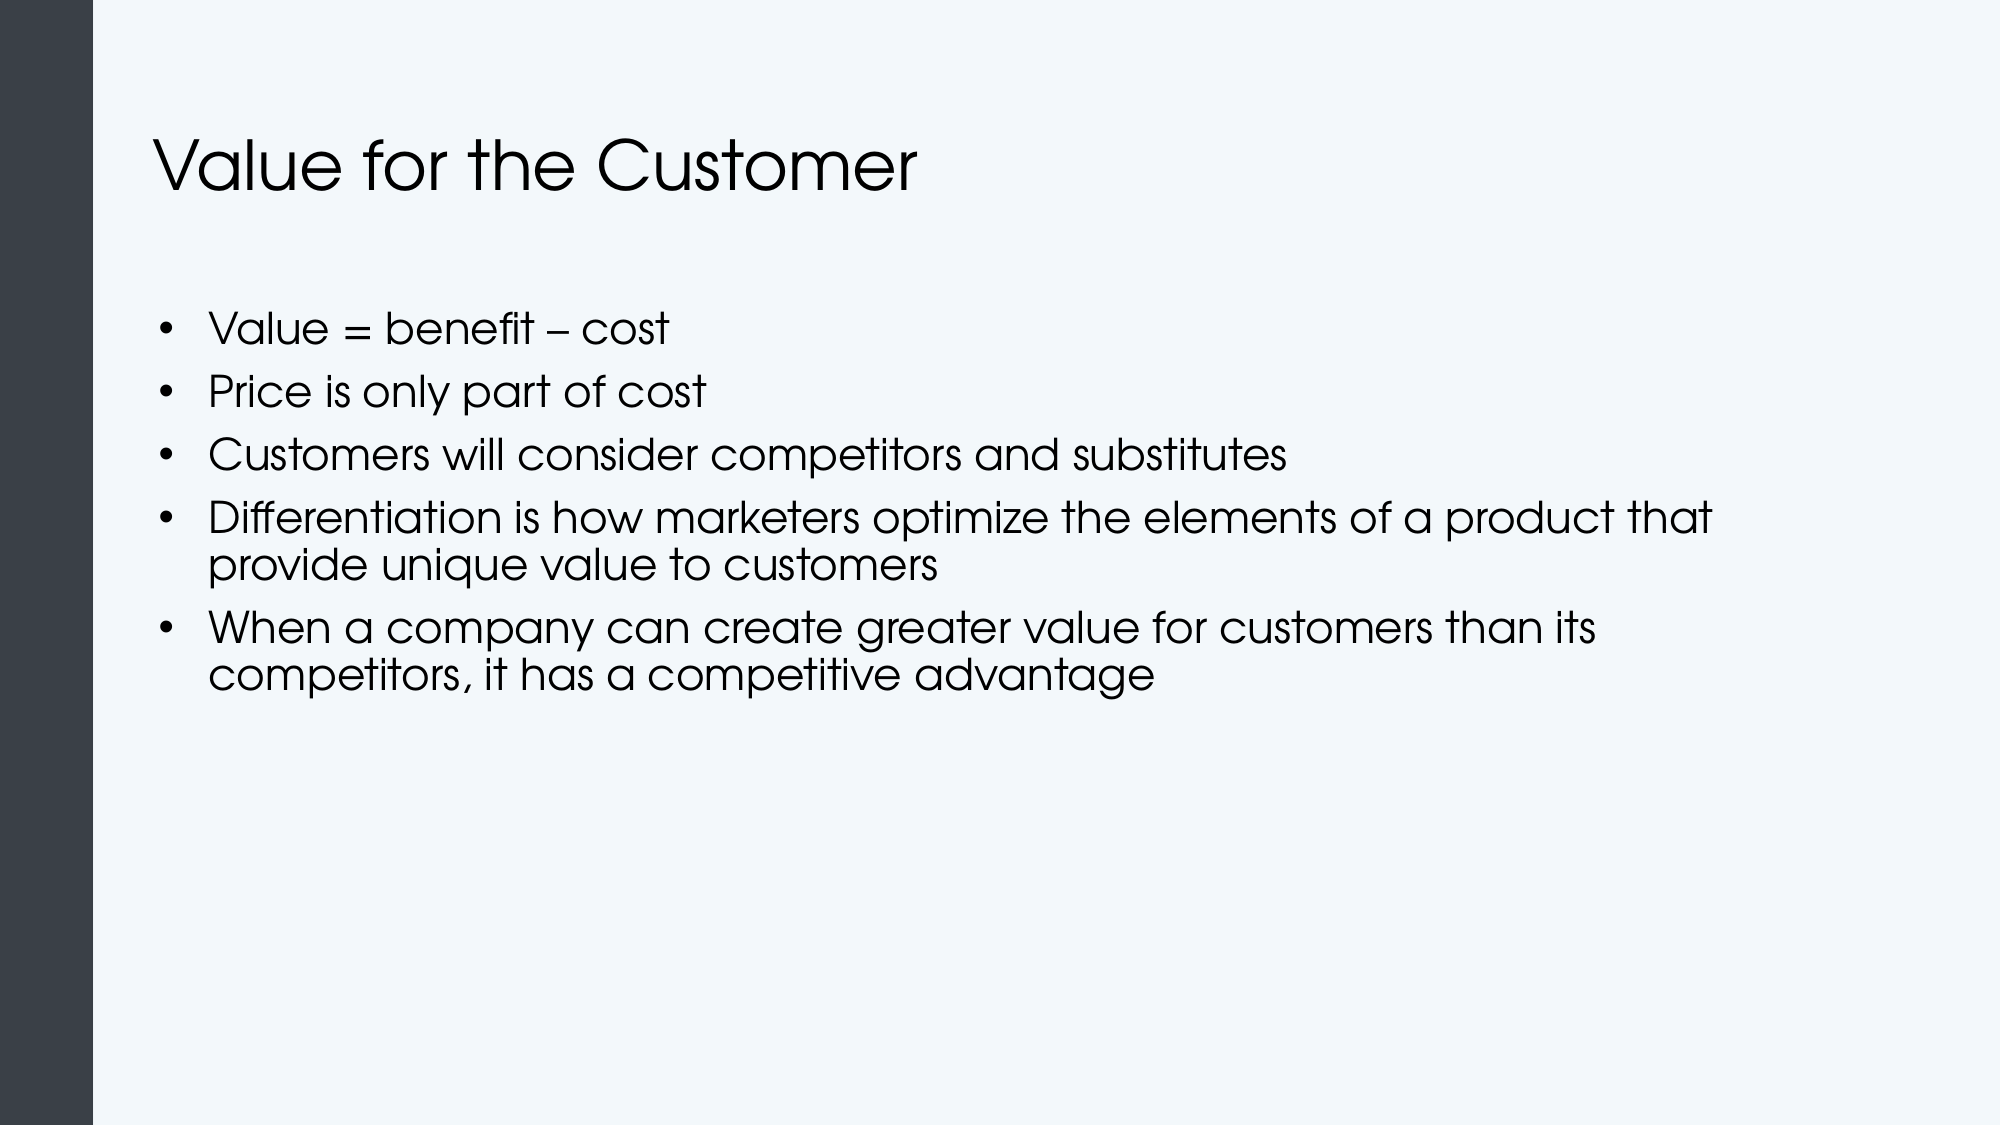

# Value for the Customer
Value = benefit – cost
Price is only part of cost
Customers will consider competitors and substitutes
Differentiation is how marketers optimize the elements of a product that provide unique value to customers
When a company can create greater value for customers than its competitors, it has a competitive advantage